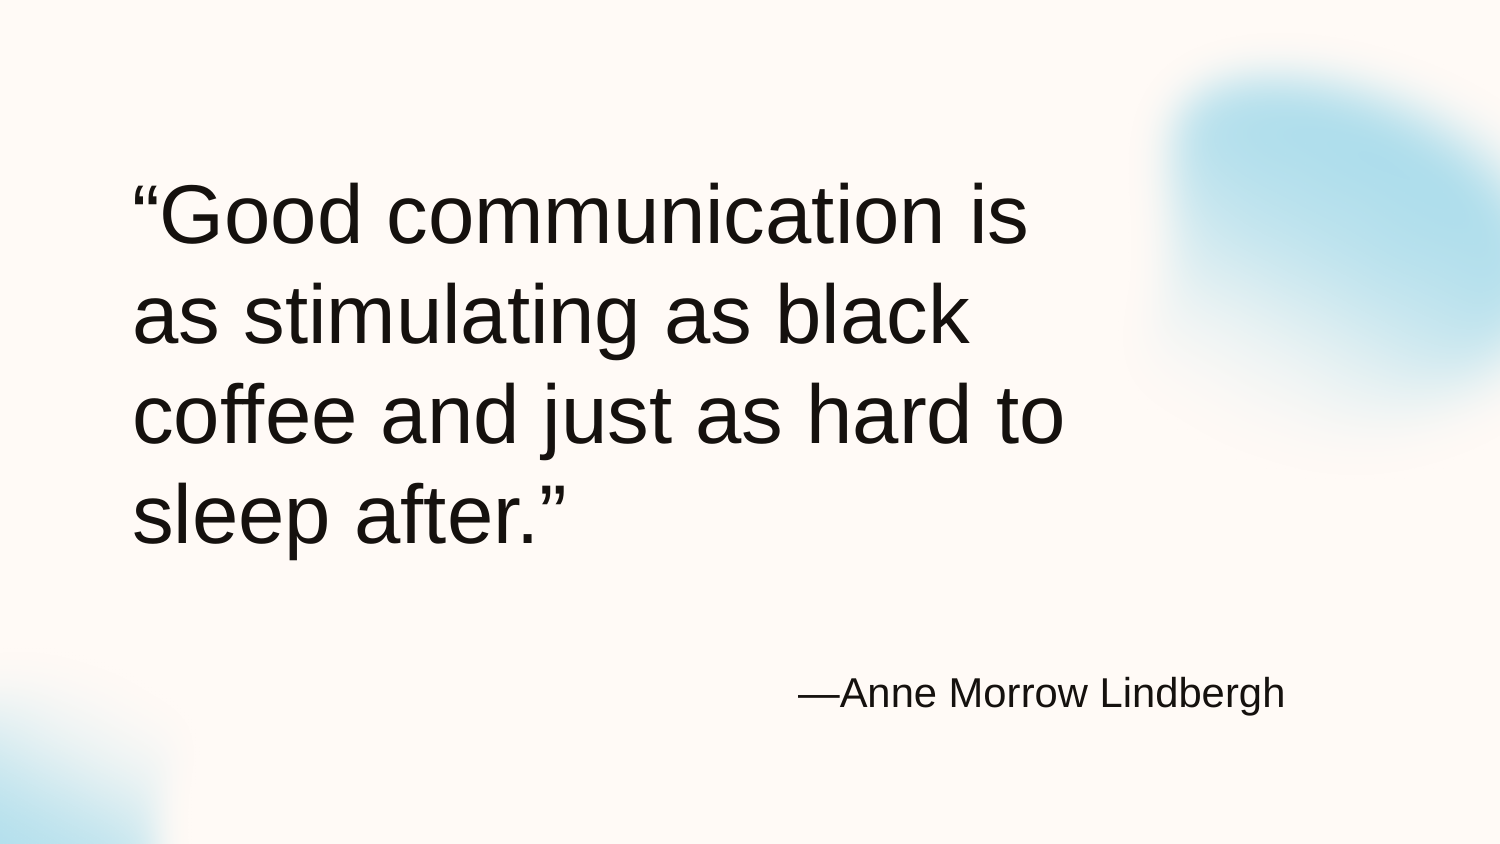

“Good communication is as stimulating as black coffee and just as hard to sleep after.”
—Anne Morrow Lindbergh